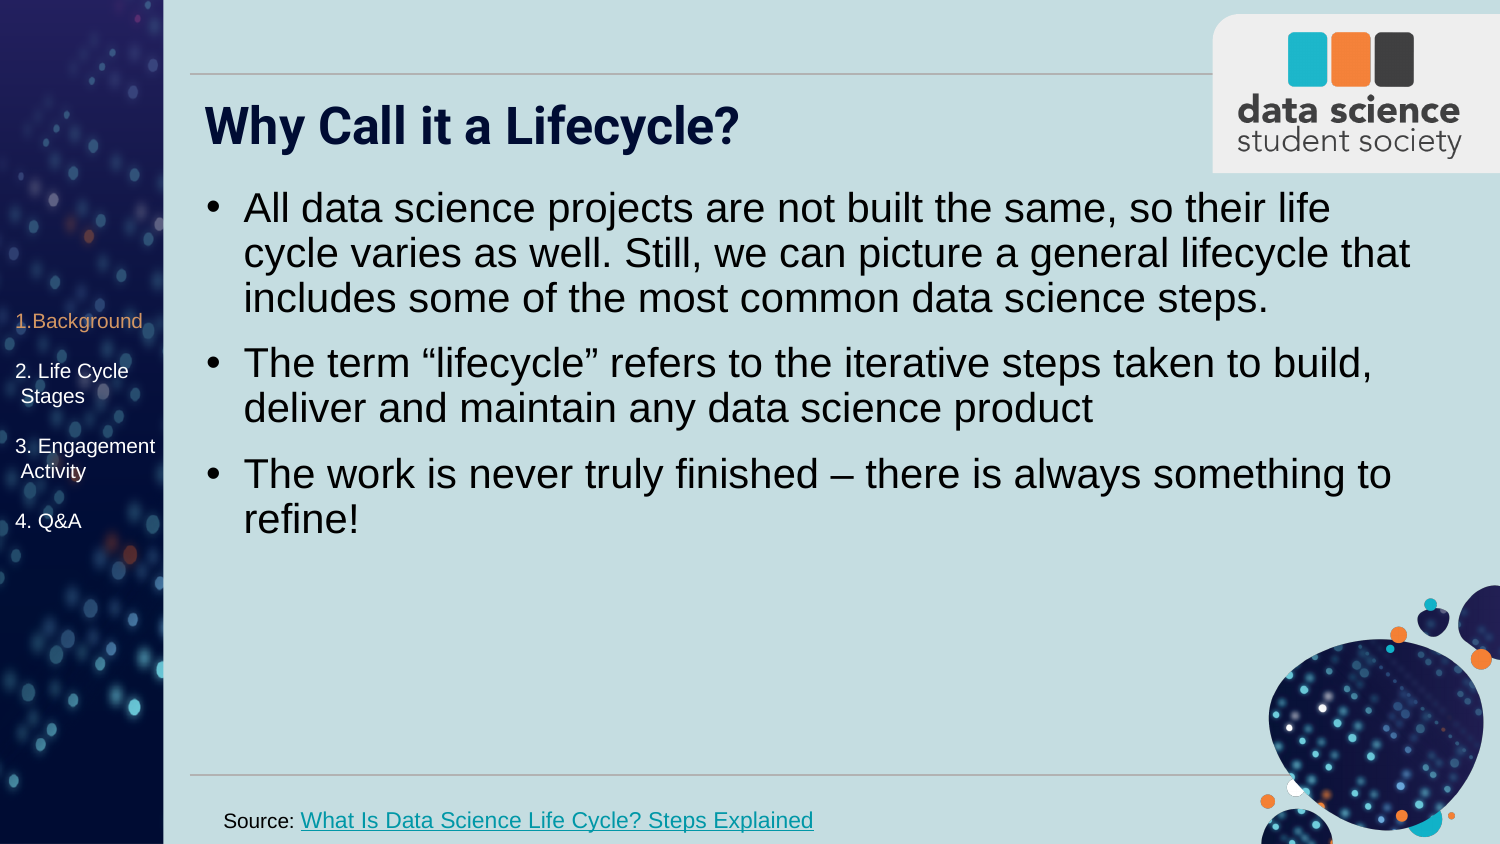

# Why Call it a Lifecycle?
All data science projects are not built the same, so their life cycle varies as well. Still, we can picture a general lifecycle that includes some of the most common data science steps.
The term “lifecycle” refers to the iterative steps taken to build, deliver and maintain any data science product
The work is never truly finished – there is always something to refine!

Source: What Is Data Science Life Cycle? Steps Explained